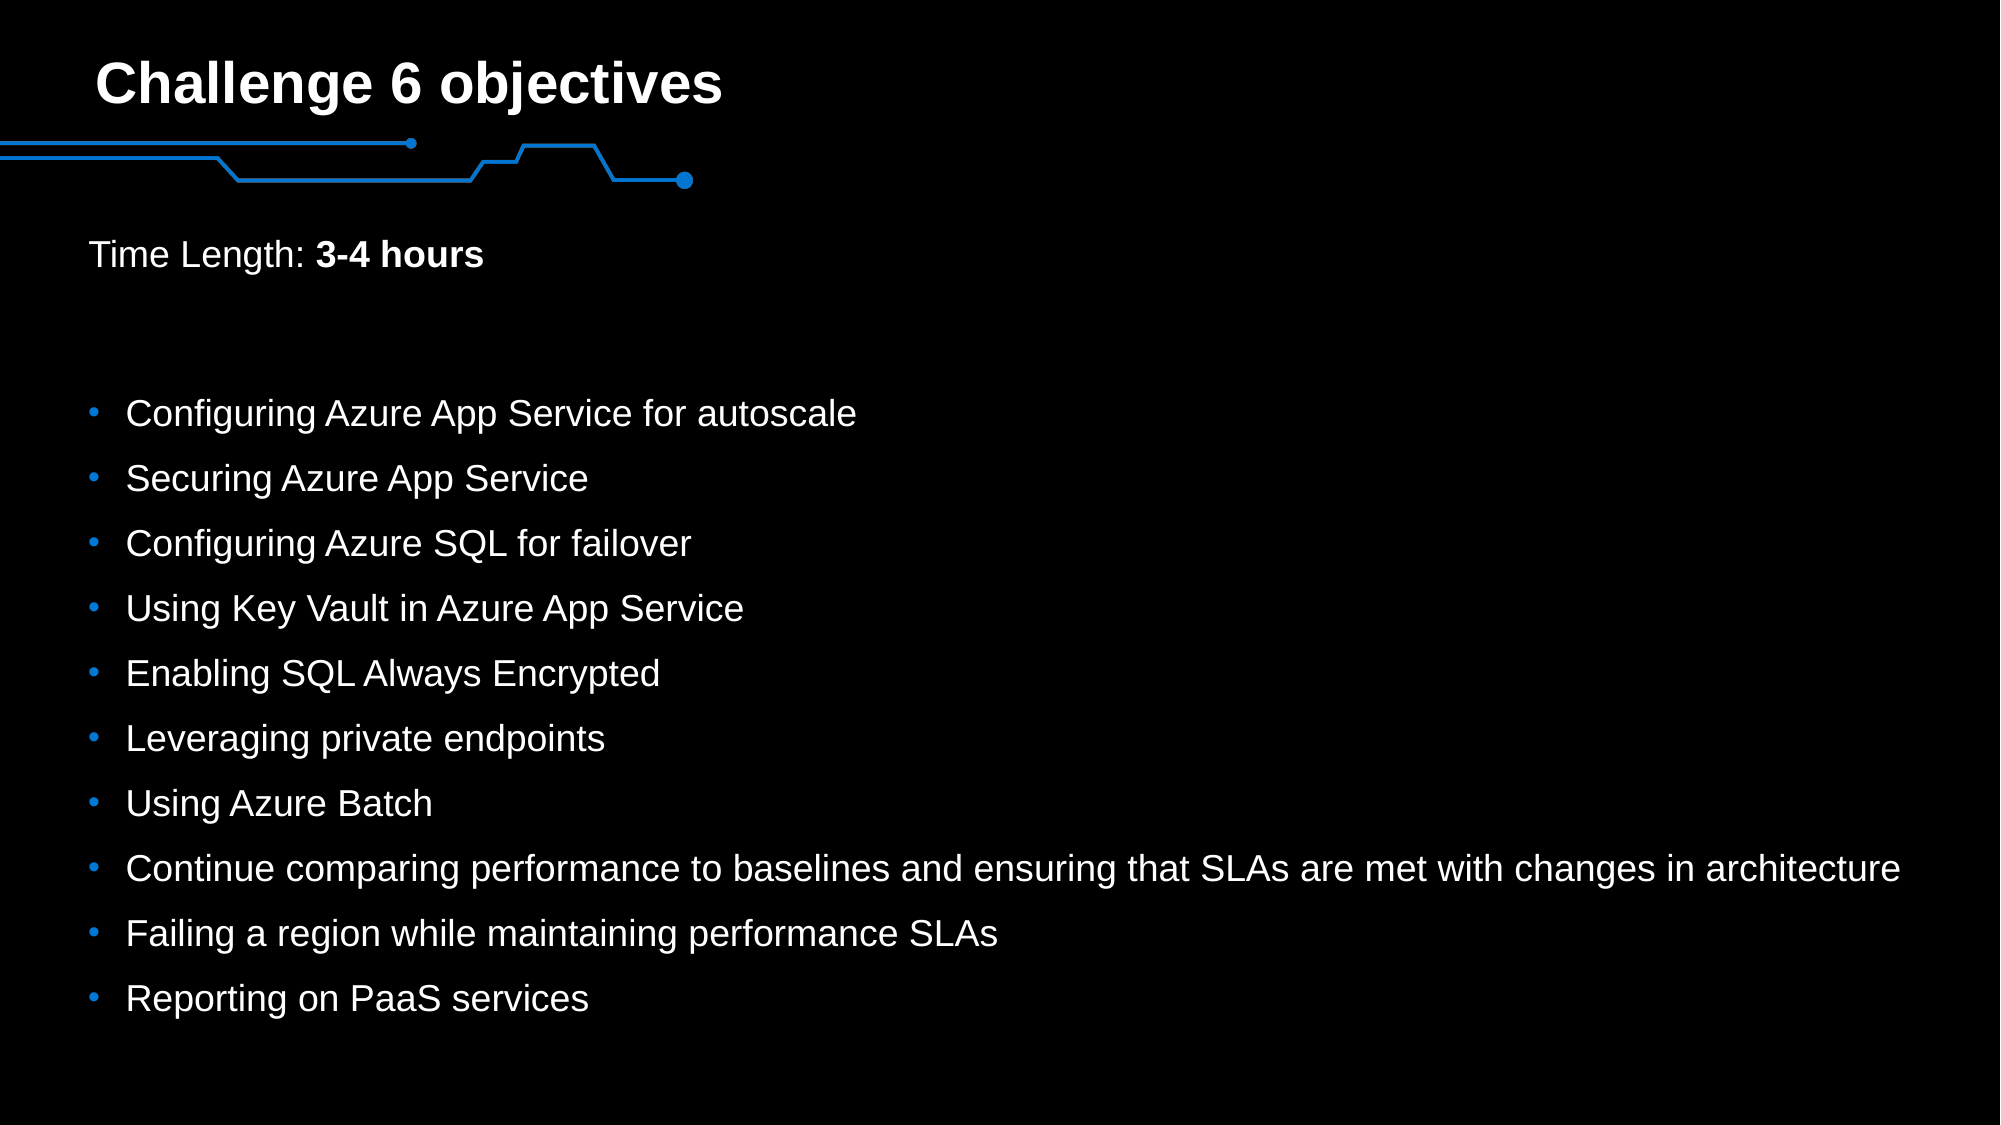

# Challenge 6 objectives
Time Length: 3-4 hours
Configuring Azure App Service for autoscale
Securing Azure App Service
Configuring Azure SQL for failover
Using Key Vault in Azure App Service
Enabling SQL Always Encrypted
Leveraging private endpoints
Using Azure Batch
Continue comparing performance to baselines and ensuring that SLAs are met with changes in architecture
Failing a region while maintaining performance SLAs
Reporting on PaaS services